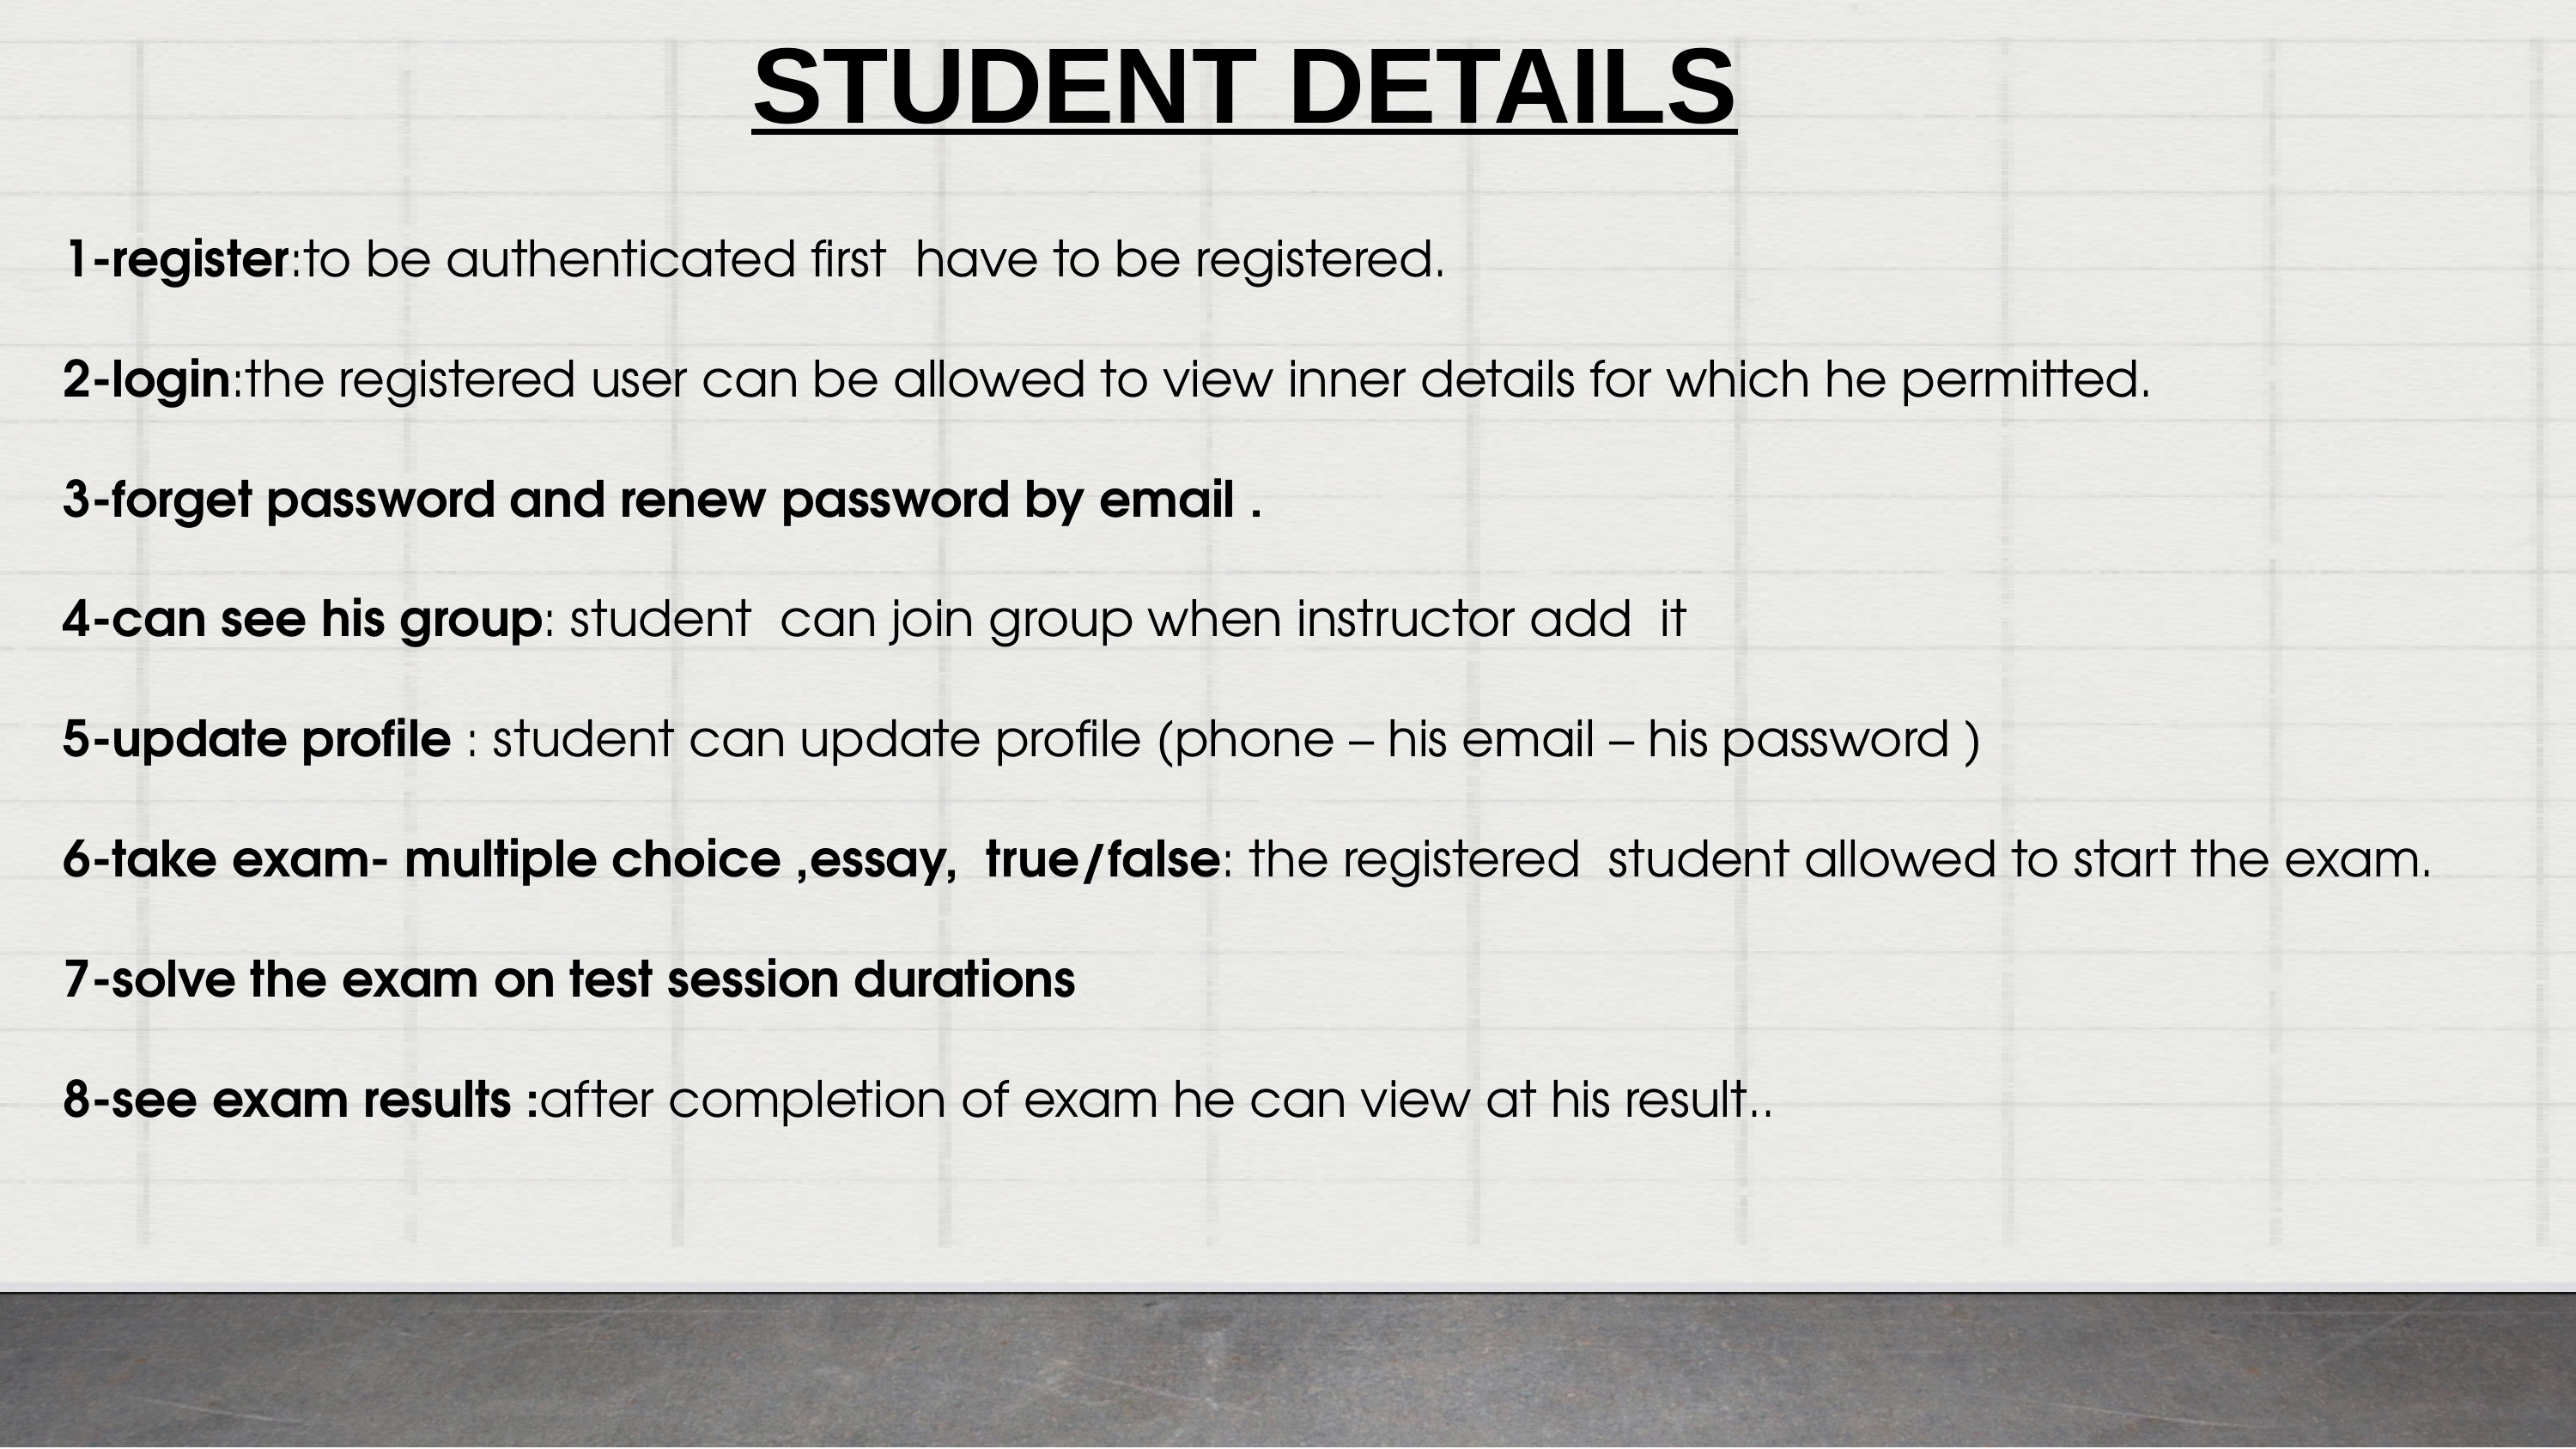

STUDENT DETAILS

   1-register:to be authenticated first  have to be registered.

   2-login:the registered user can be allowed to view inner details for which he permitted.

   3-forget password and renew password by email .

   4-can see his group: student  can join group when instructor add  it

   5-update profile : student can update profile (phone – his email – his password )

   6-take exam- multiple choice ,essay,  true/false: the registered  student allowed to start the exam.

   7-solve the exam on test session durations

   8-see exam results :after completion of exam he can view at his result..